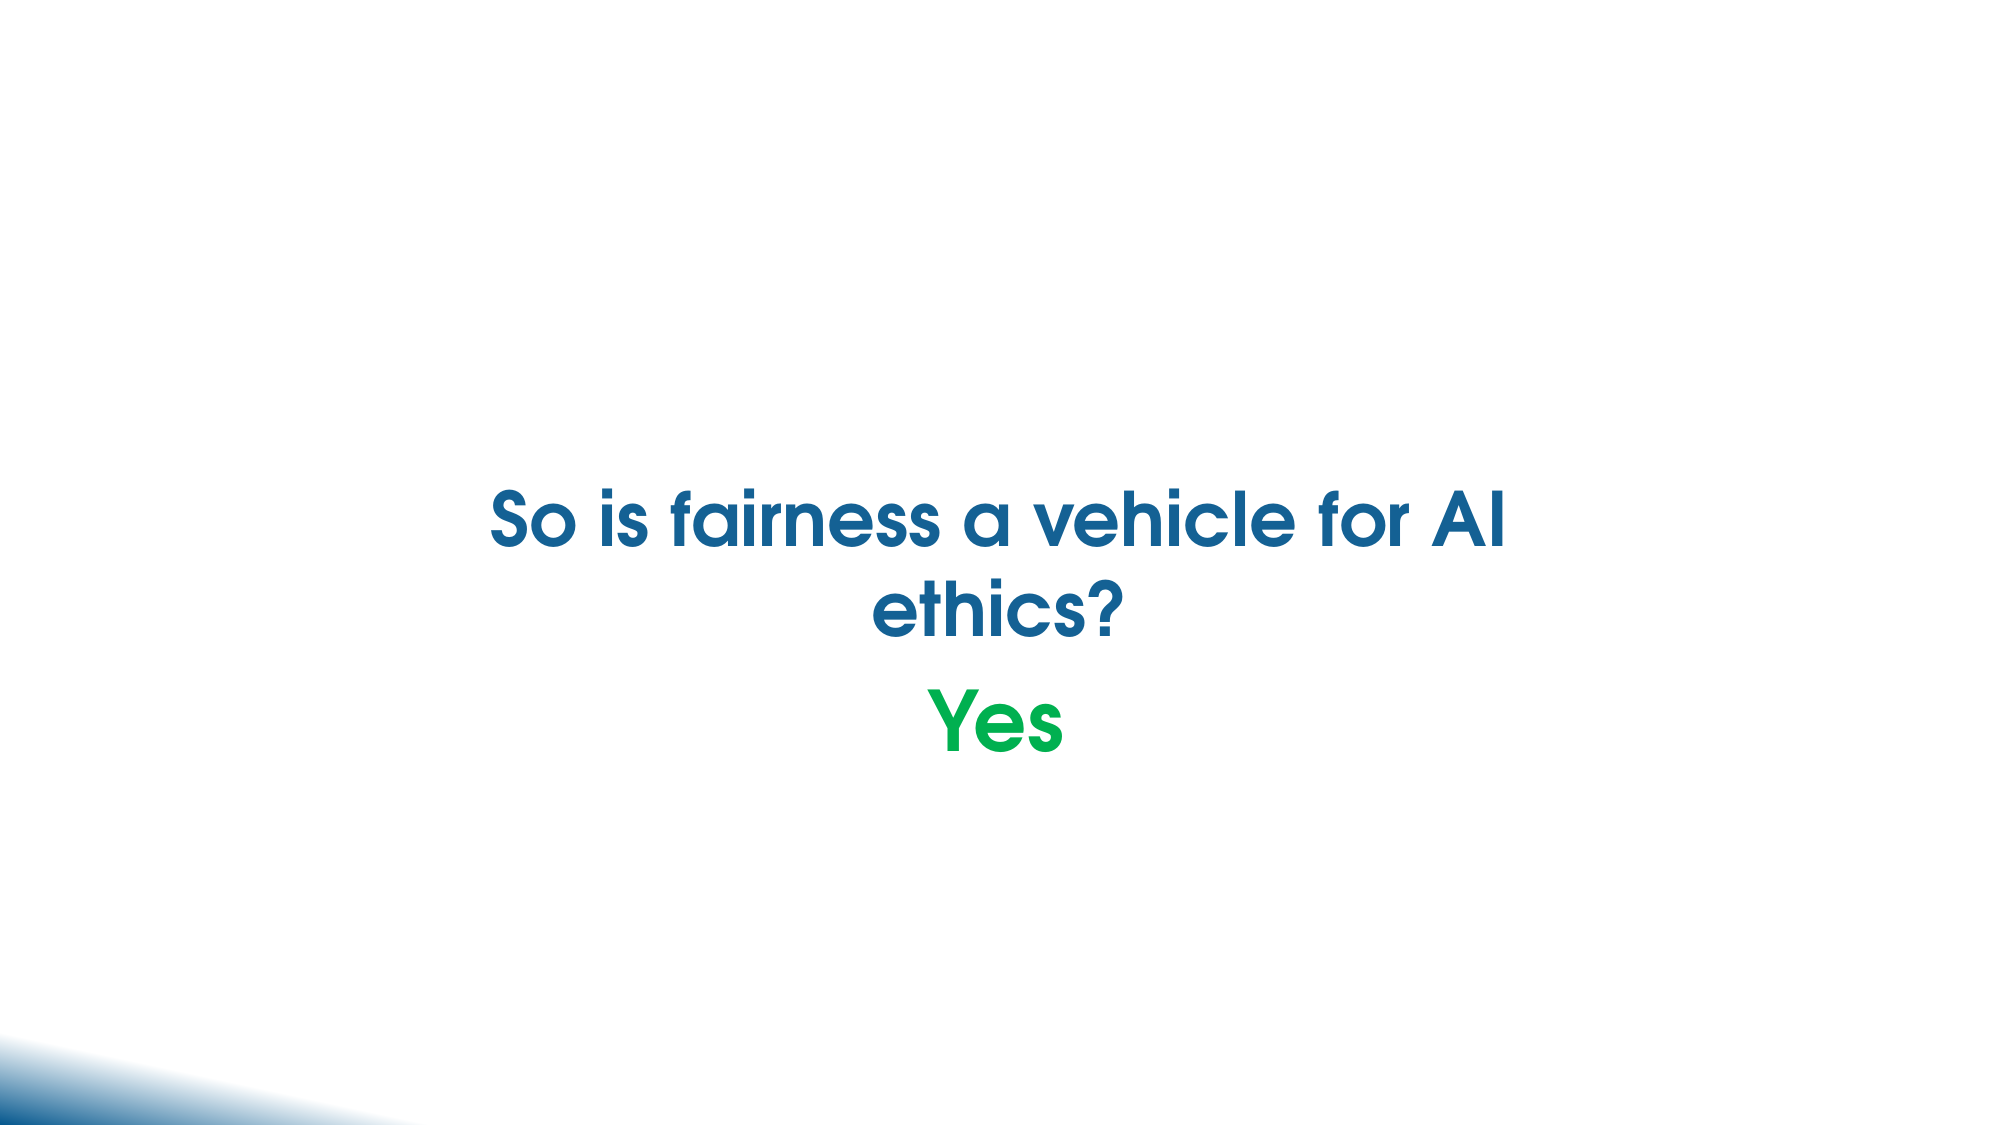

So is fairness a vehicle for AI ethics?
Yes